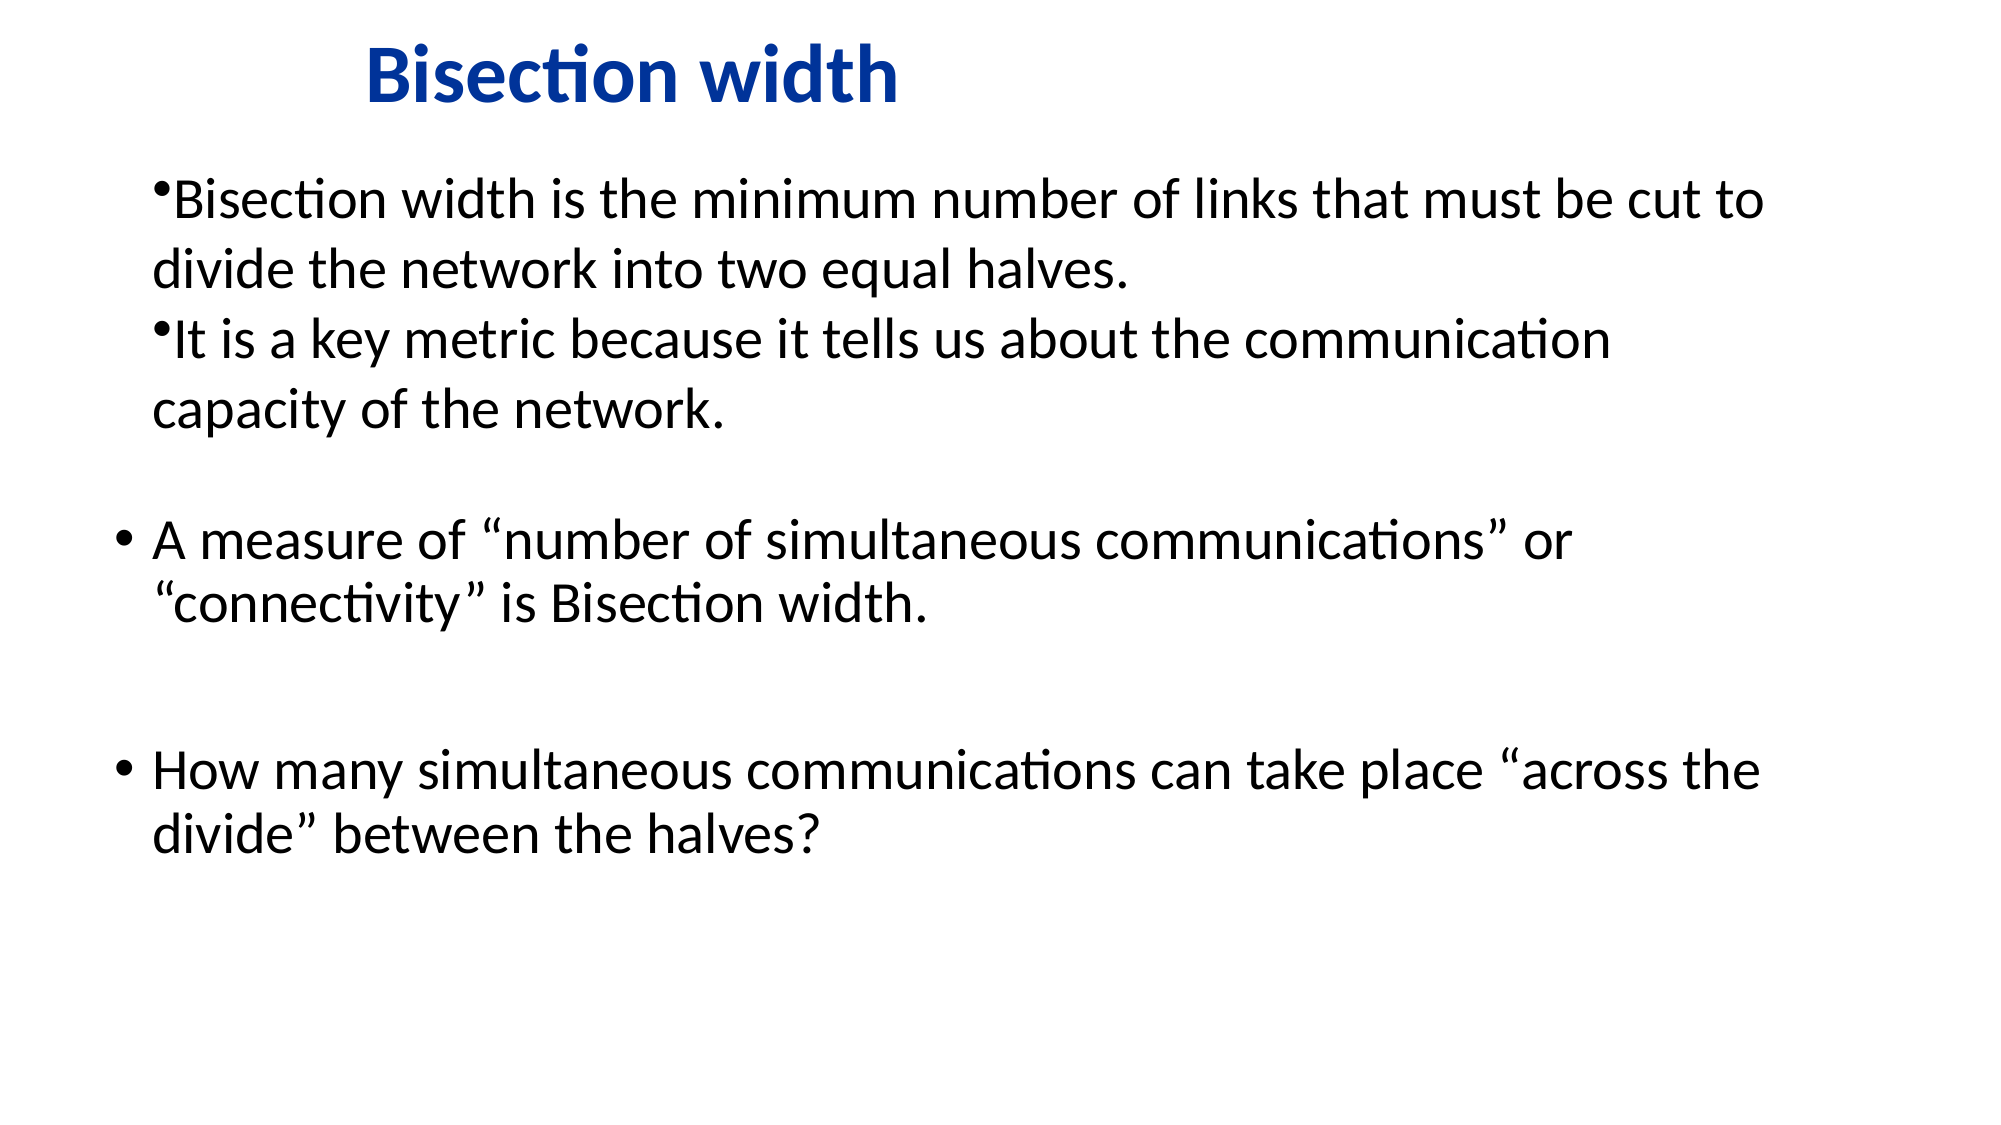

# Bisection width
Bisection width is the minimum number of links that must be cut to divide the network into two equal halves.
It is a key metric because it tells us about the communication capacity of the network.

A measure of “number of simultaneous communications” or “connectivity” is Bisection width.

How many simultaneous communications can take place “across the divide” between the halves?